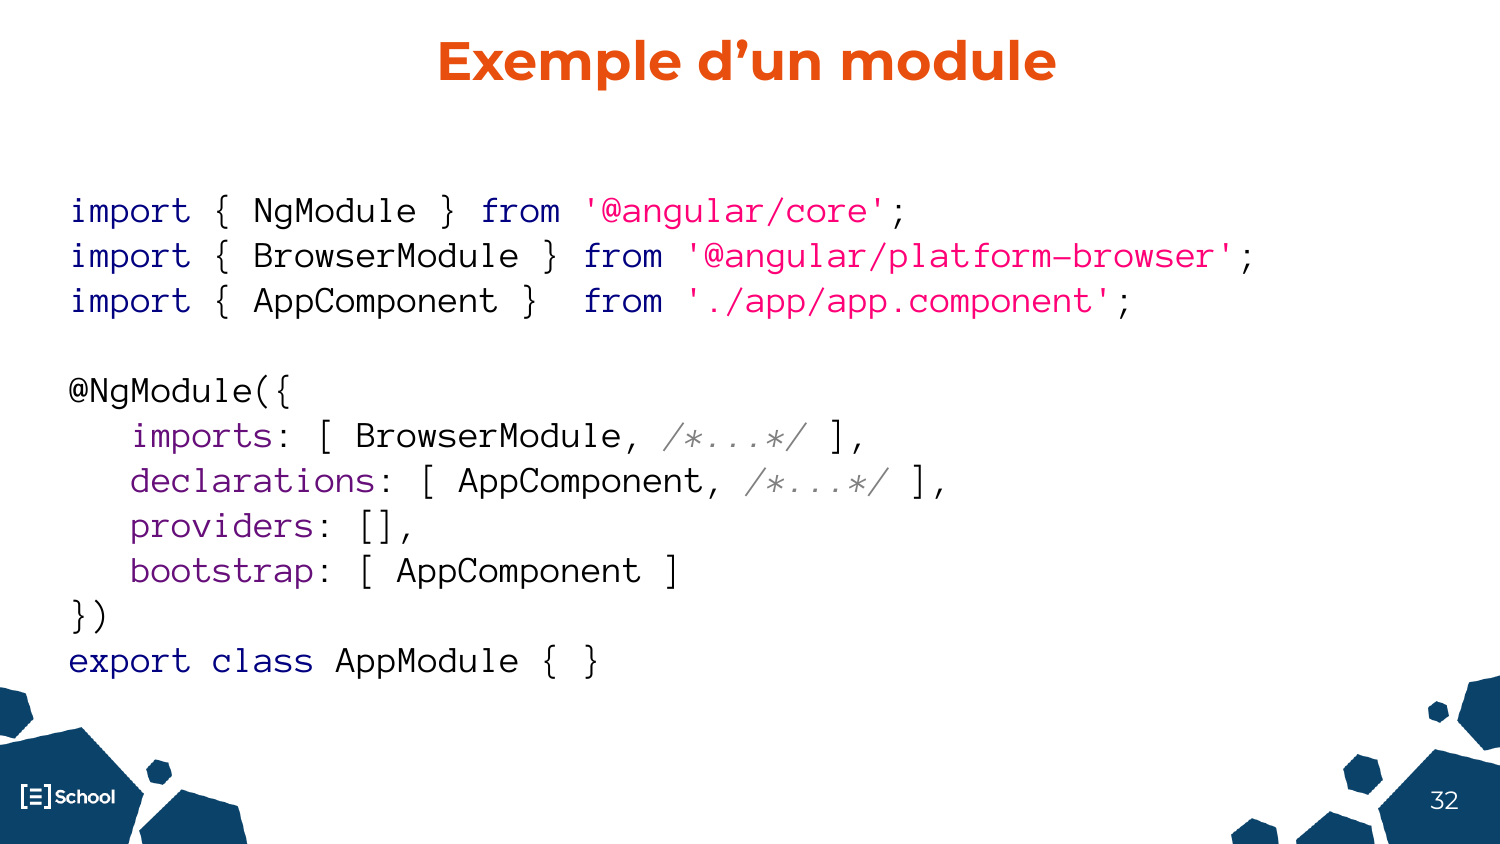

Exemple d’un module
import { NgModule } from '@angular/core';
import { BrowserModule } from '@angular/platform-browser';
import { AppComponent }  from './app/app.component';

@NgModule({
   imports: [ BrowserModule, /*...*/ ],
   declarations: [ AppComponent, /*...*/ ],
   providers: [],
   bootstrap: [ AppComponent ]
})
export class AppModule { }

32